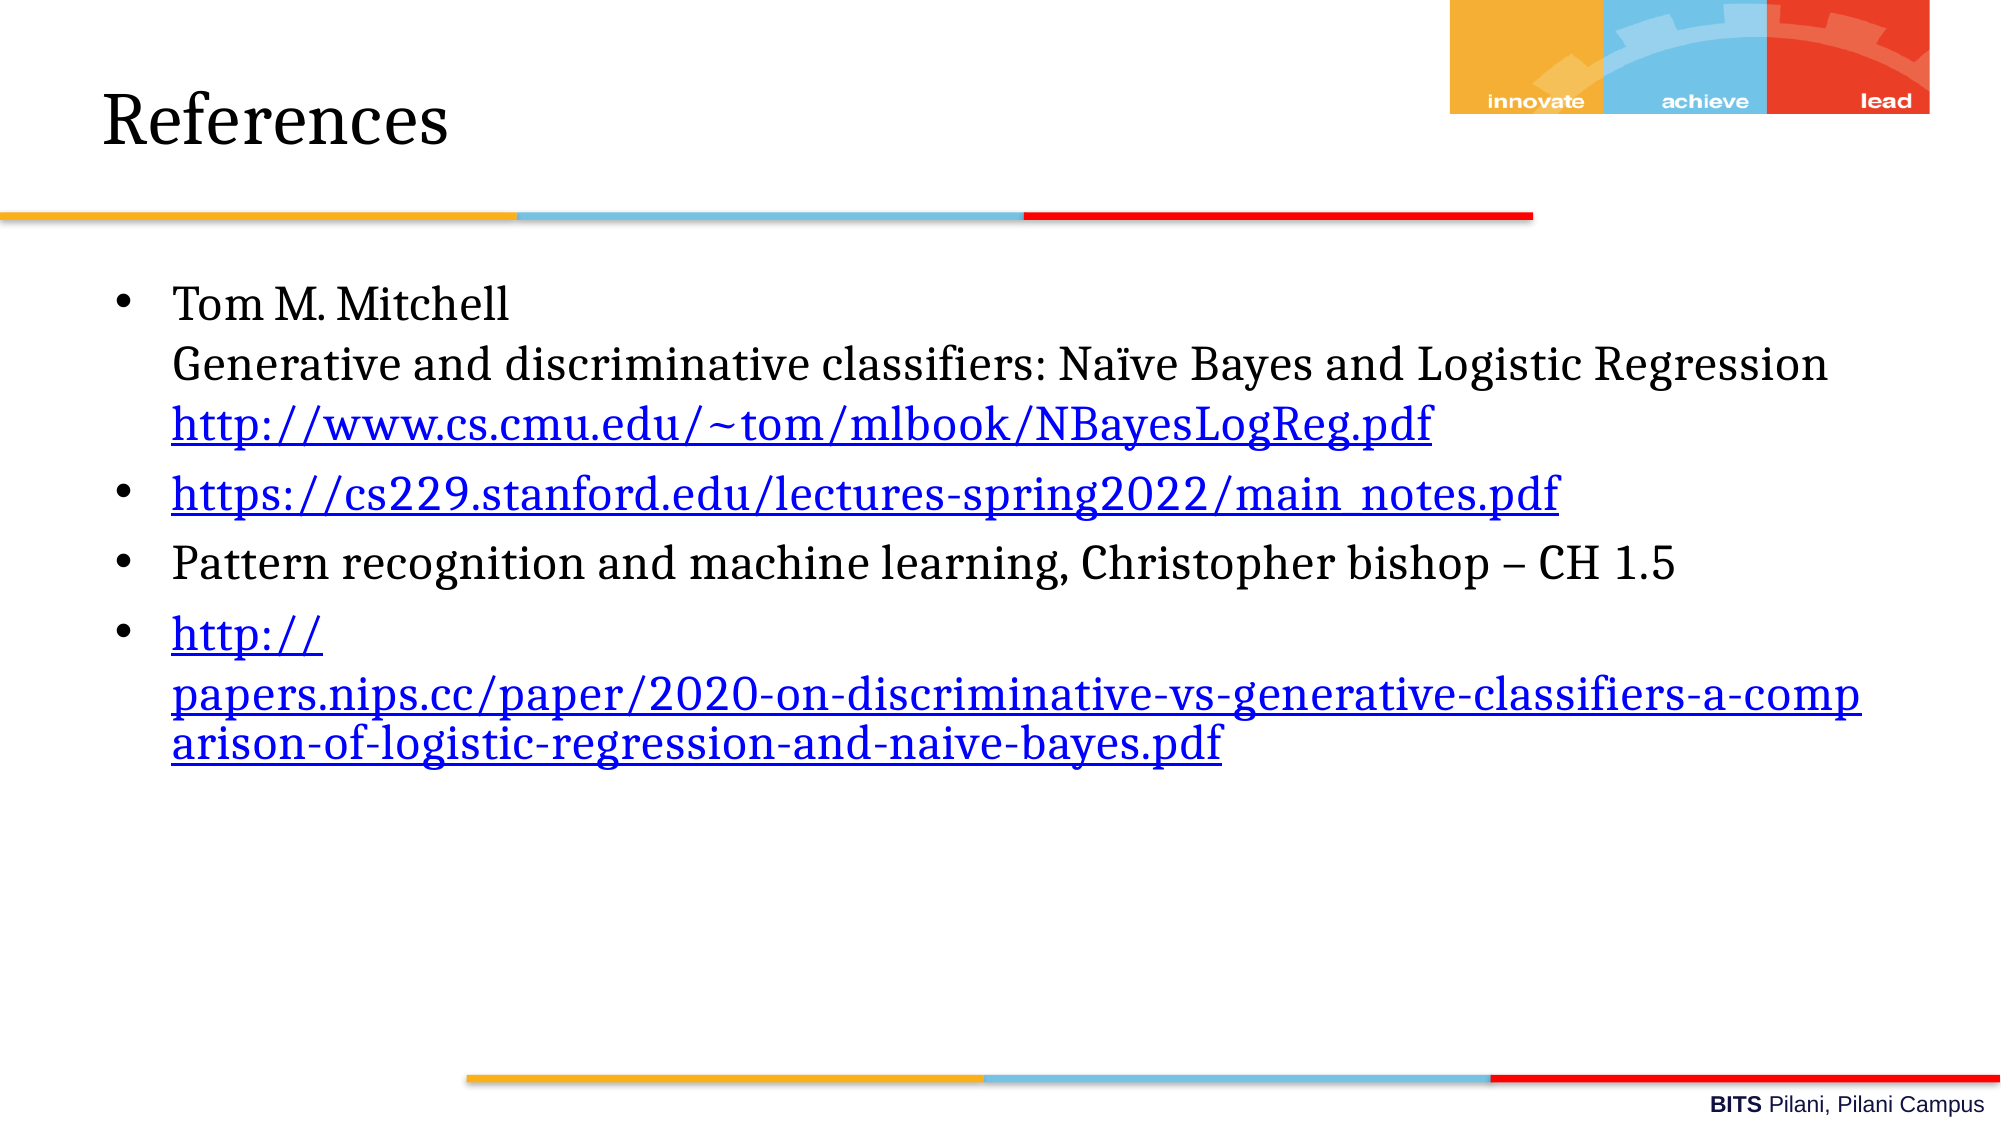

# References
Tom M. Mitchell
Generative and discriminative classifiers: Naïve Bayes and Logistic Regression
http://www.cs.cmu.edu/~tom/mlbook/NBayesLogReg.pdf
https://cs229.stanford.edu/lectures-spring2022/main_notes.pdf
Pattern recognition and machine learning, Christopher bishop – CH 1.5
http://papers.nips.cc/paper/2020-on-discriminative-vs-generative-classifiers-a-comparison-of-logistic-regression-and-naive-bayes.pdf